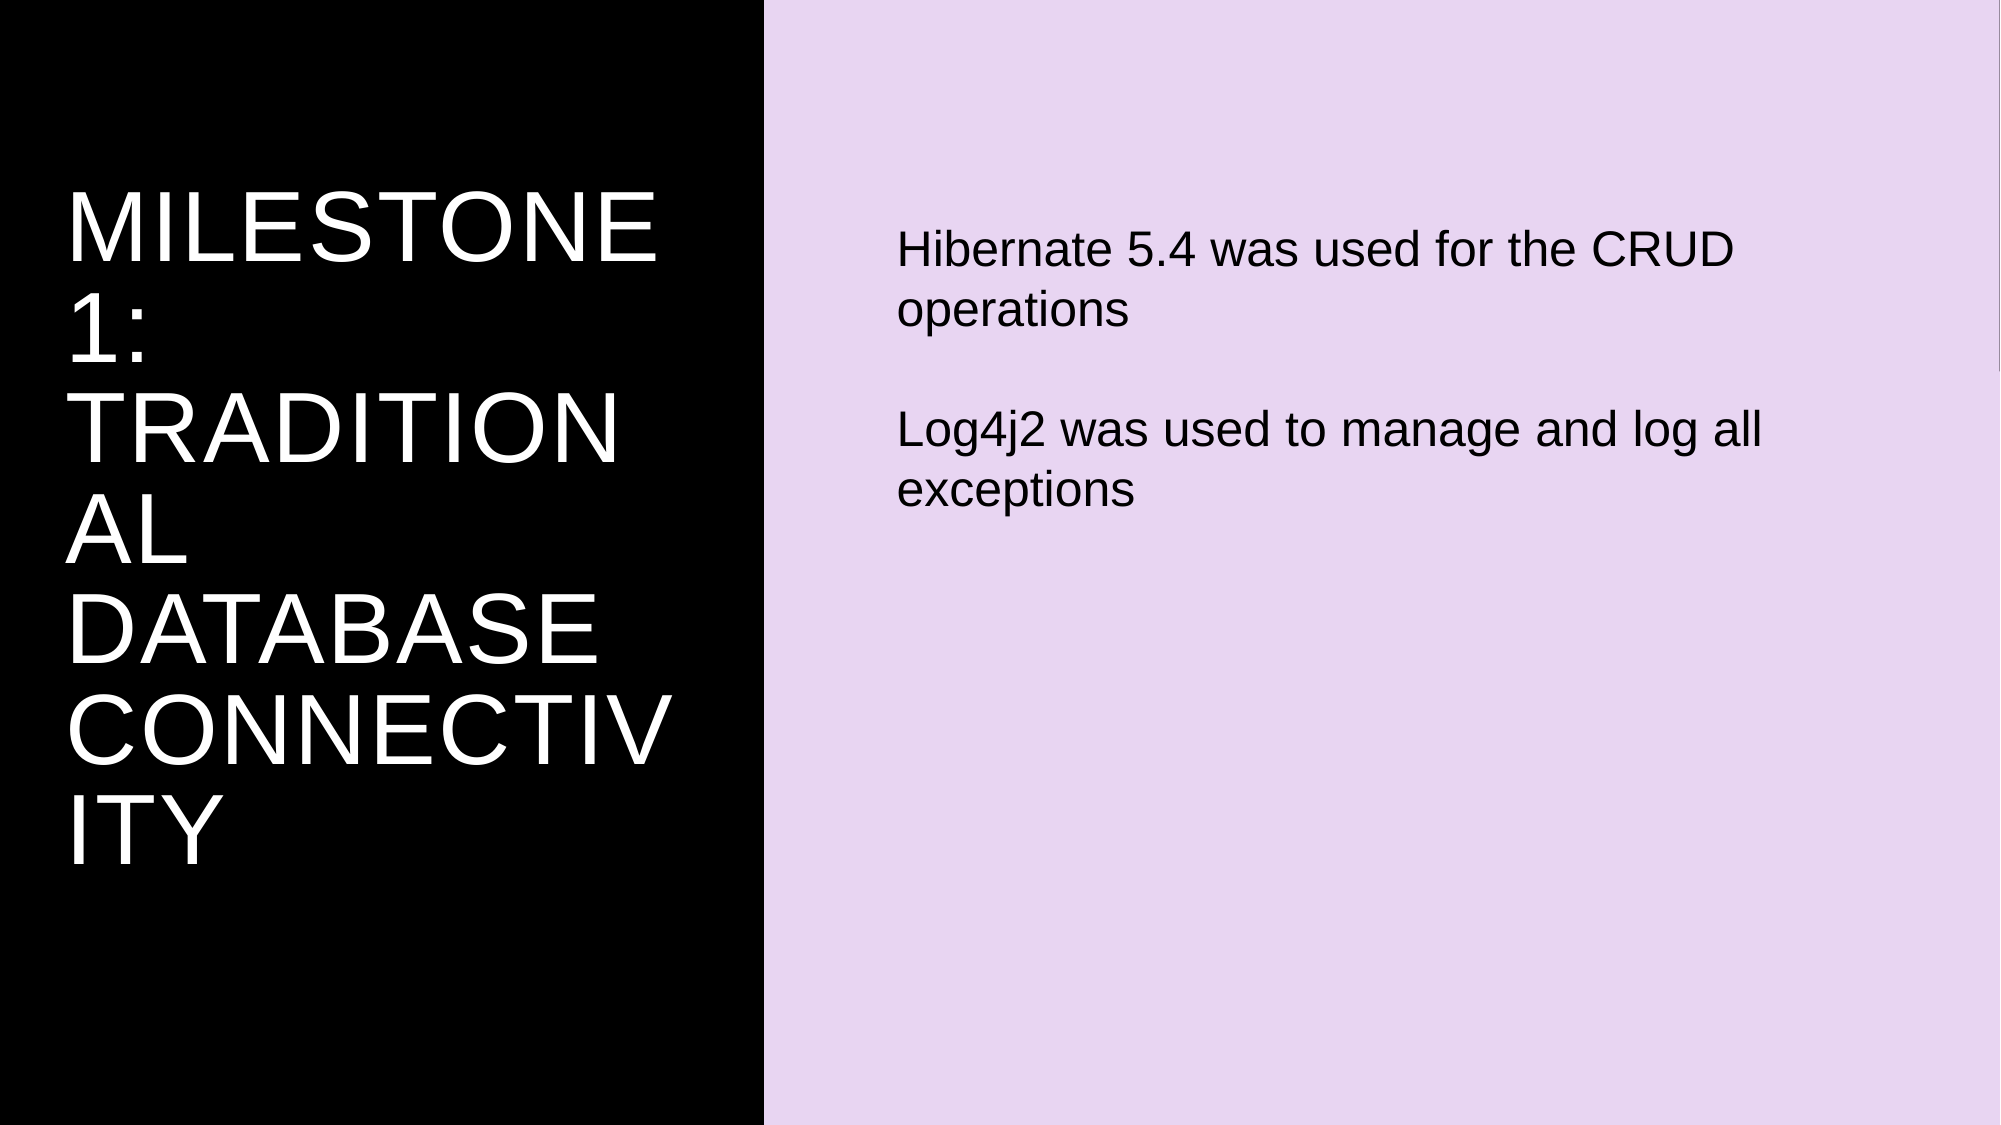

Milestone 1: Traditional Database Connectivity
Hibernate 5.4 was used for the CRUD operations

Log4j2 was used to manage and log all exceptions